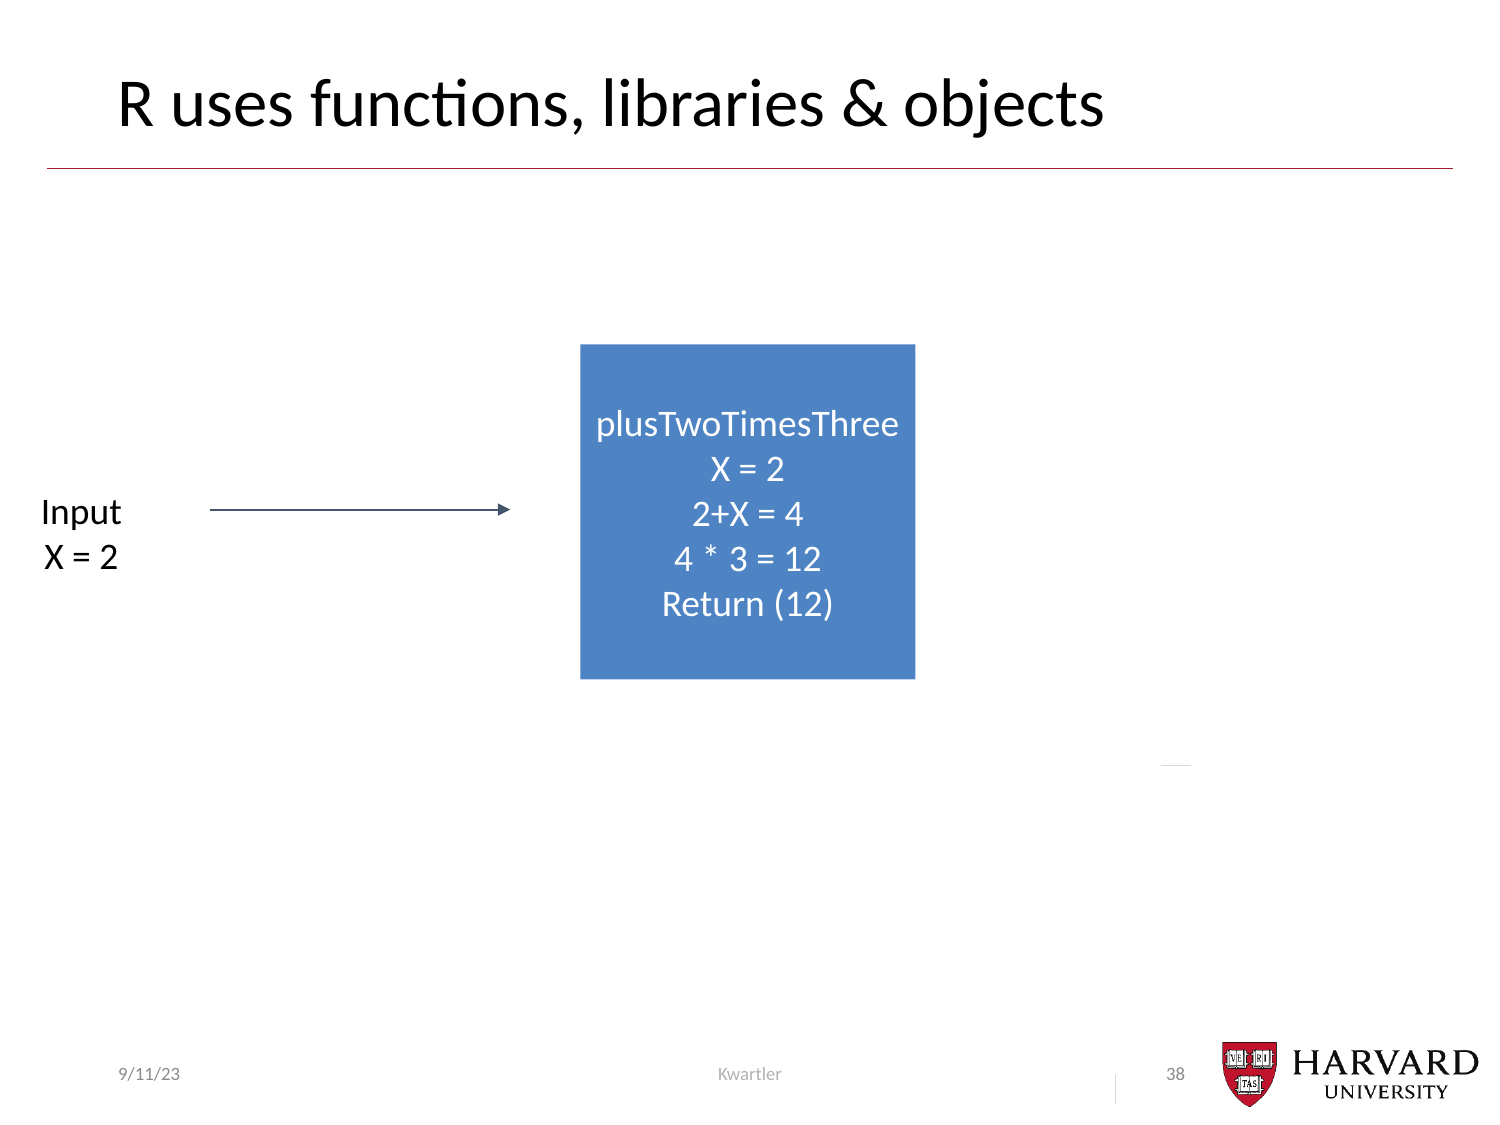

# R uses functions, libraries & objects
plusTwoTimesThree
X = 2
2+X = 4
4 * 3 = 12
Return (12)
Input
X = 2
9/11/23
Kwartler
38